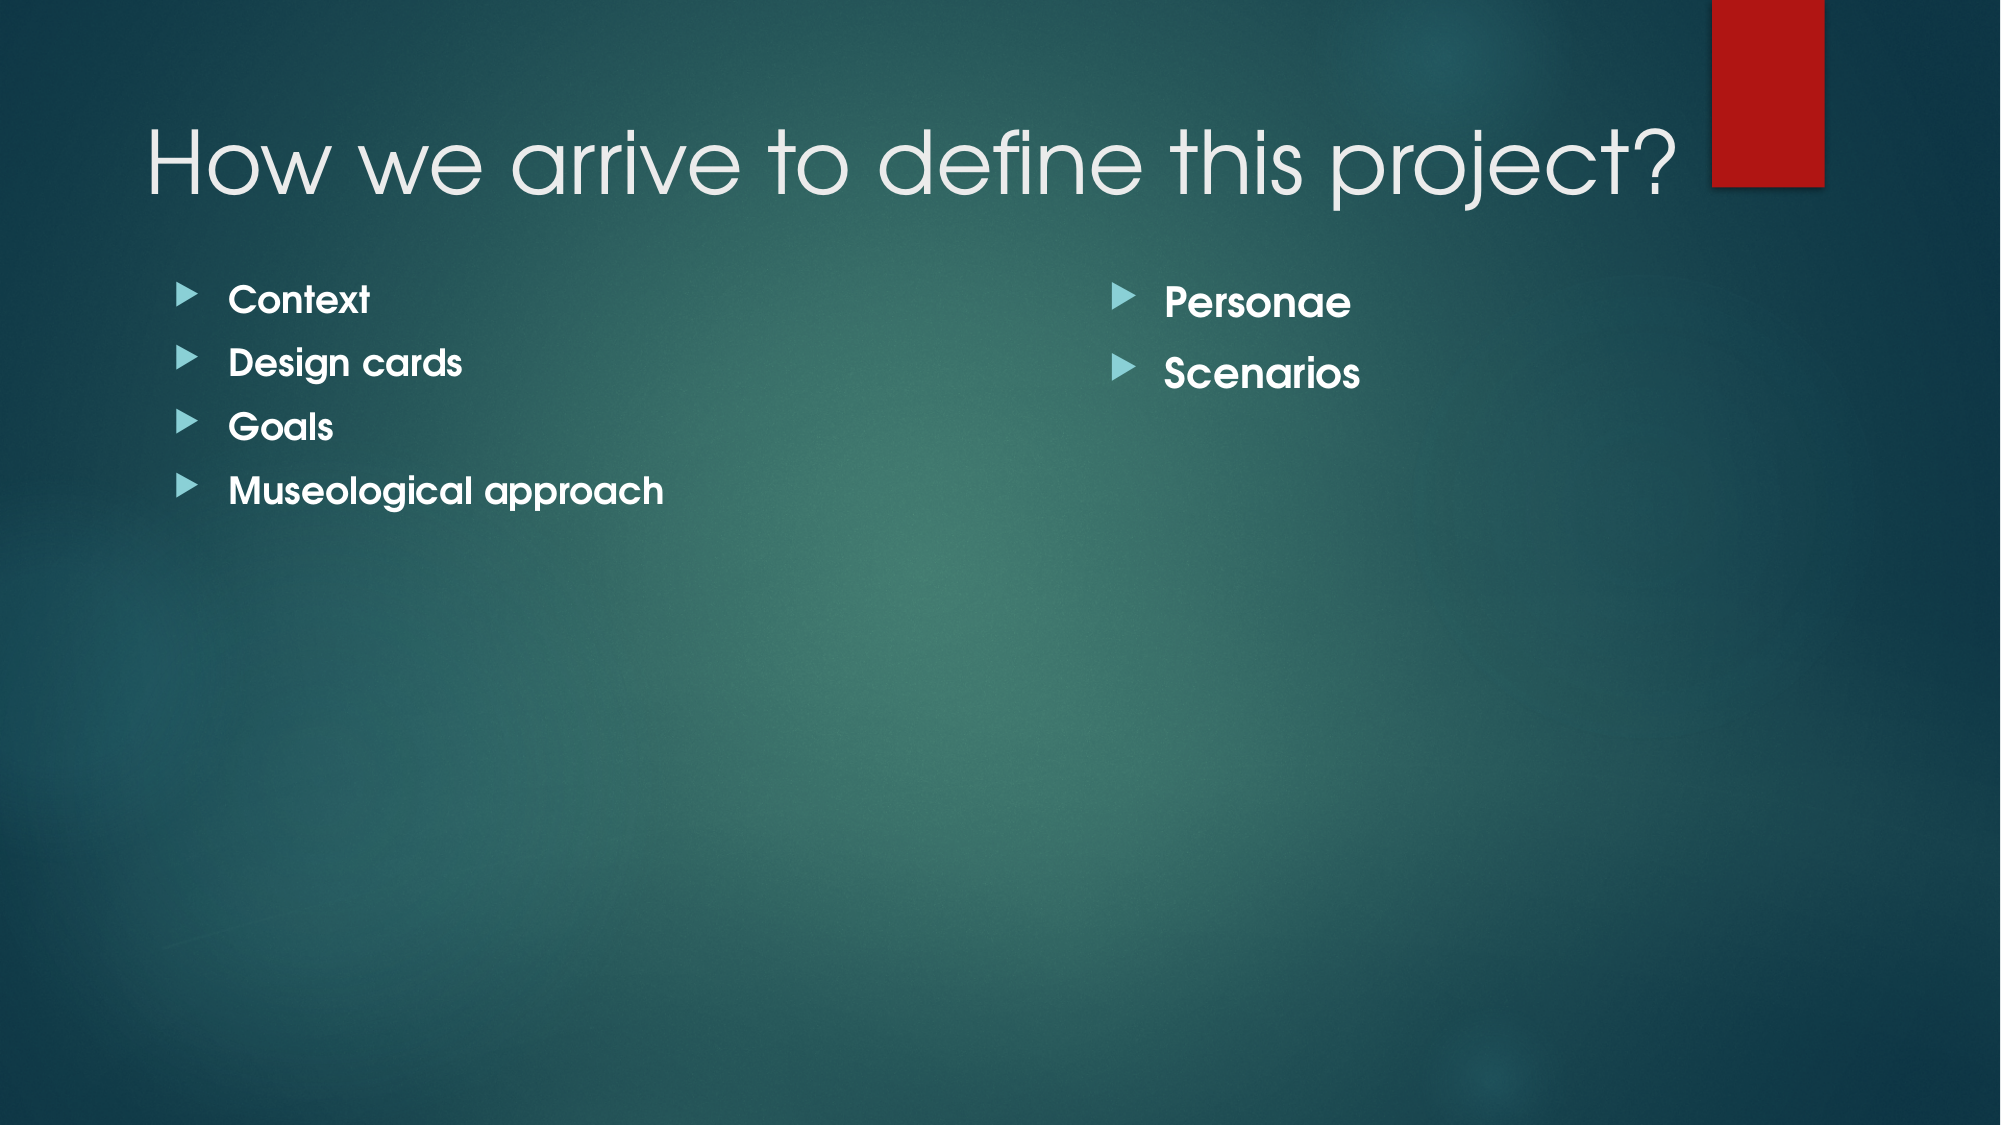

How we arrive to define this project?
Context
Design cards
Goals
Museological approach
Personae
Scenarios